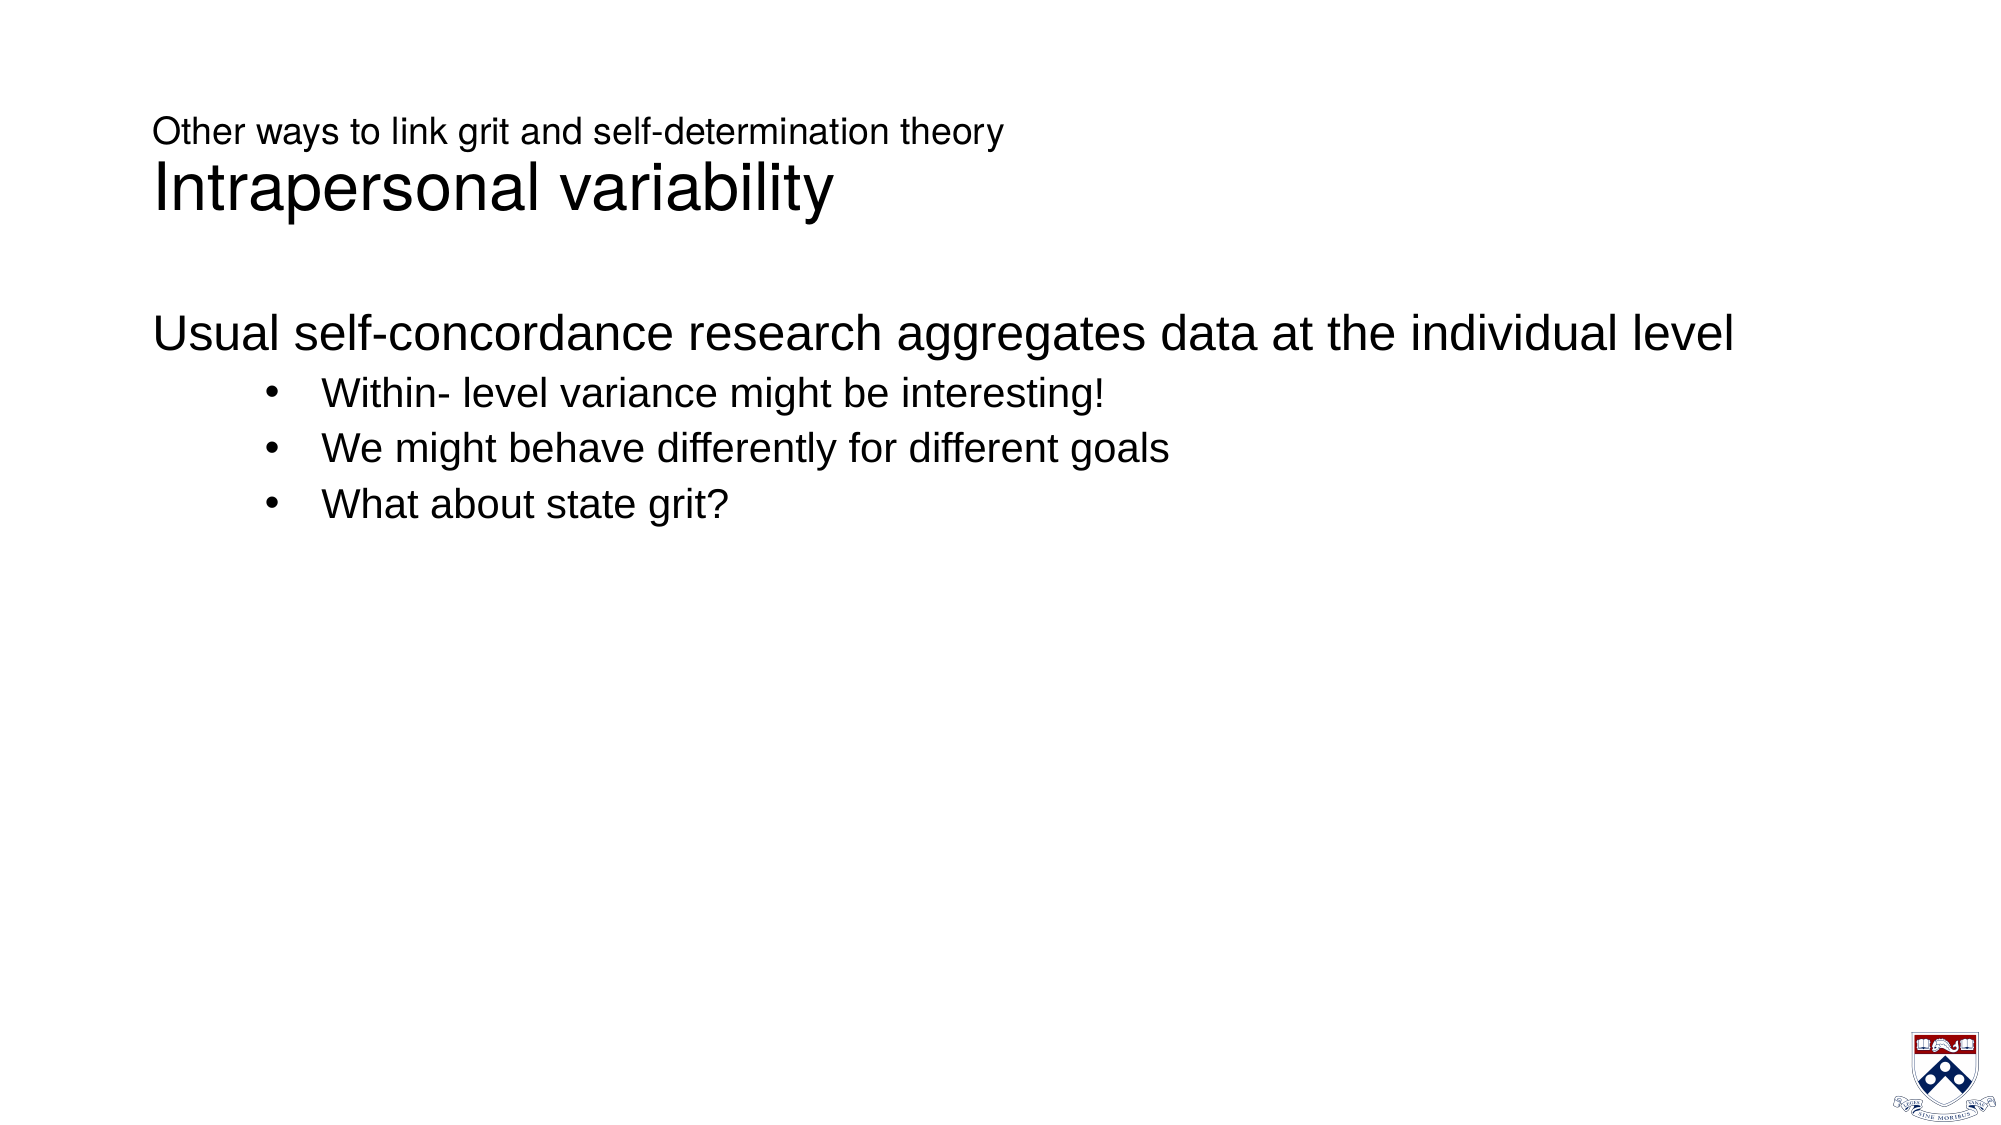

# Other ways to link grit and self-determination theory Intrapersonal variability
Usual self-concordance research aggregates data at the individual level
Within- level variance might be interesting!
We might behave differently for different goals
What about state grit?